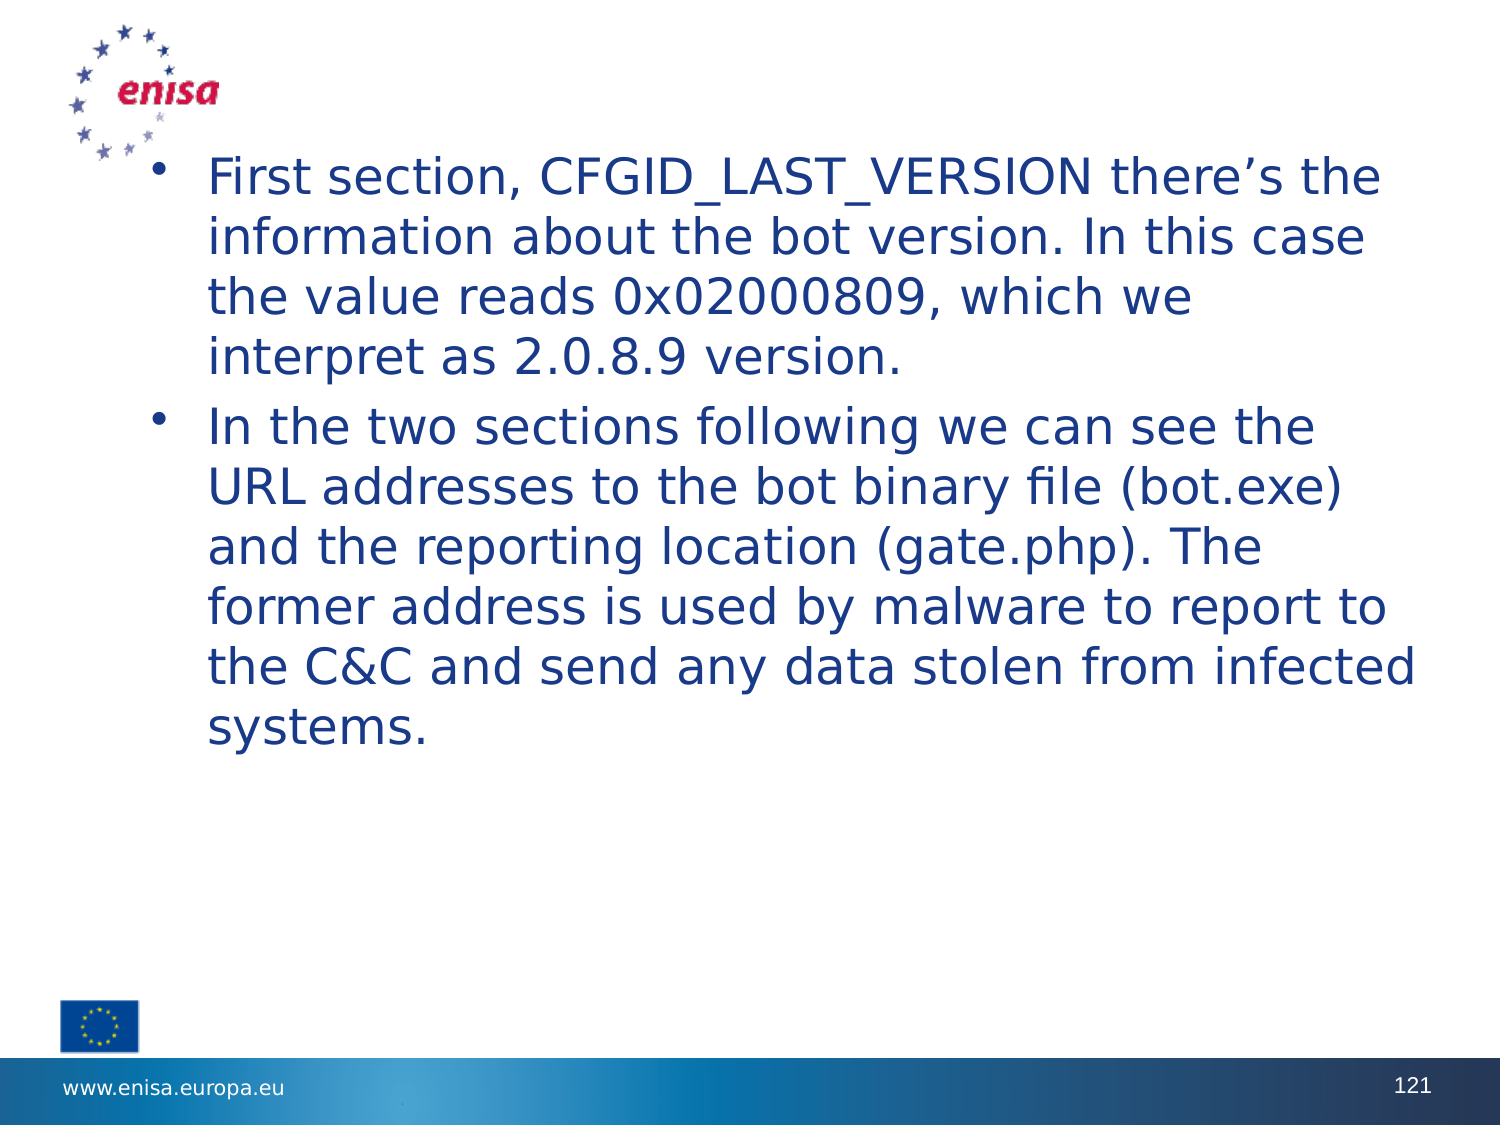

First section, CFGID_LAST_VERSION there’s the information about the bot version. In this case the value reads 0x02000809, which we interpret as 2.0.8.9 version.
In the two sections following we can see the URL addresses to the bot binary file (bot.exe) and the reporting location (gate.php). The former address is used by malware to report to the C&C and send any data stolen from infected systems.

#